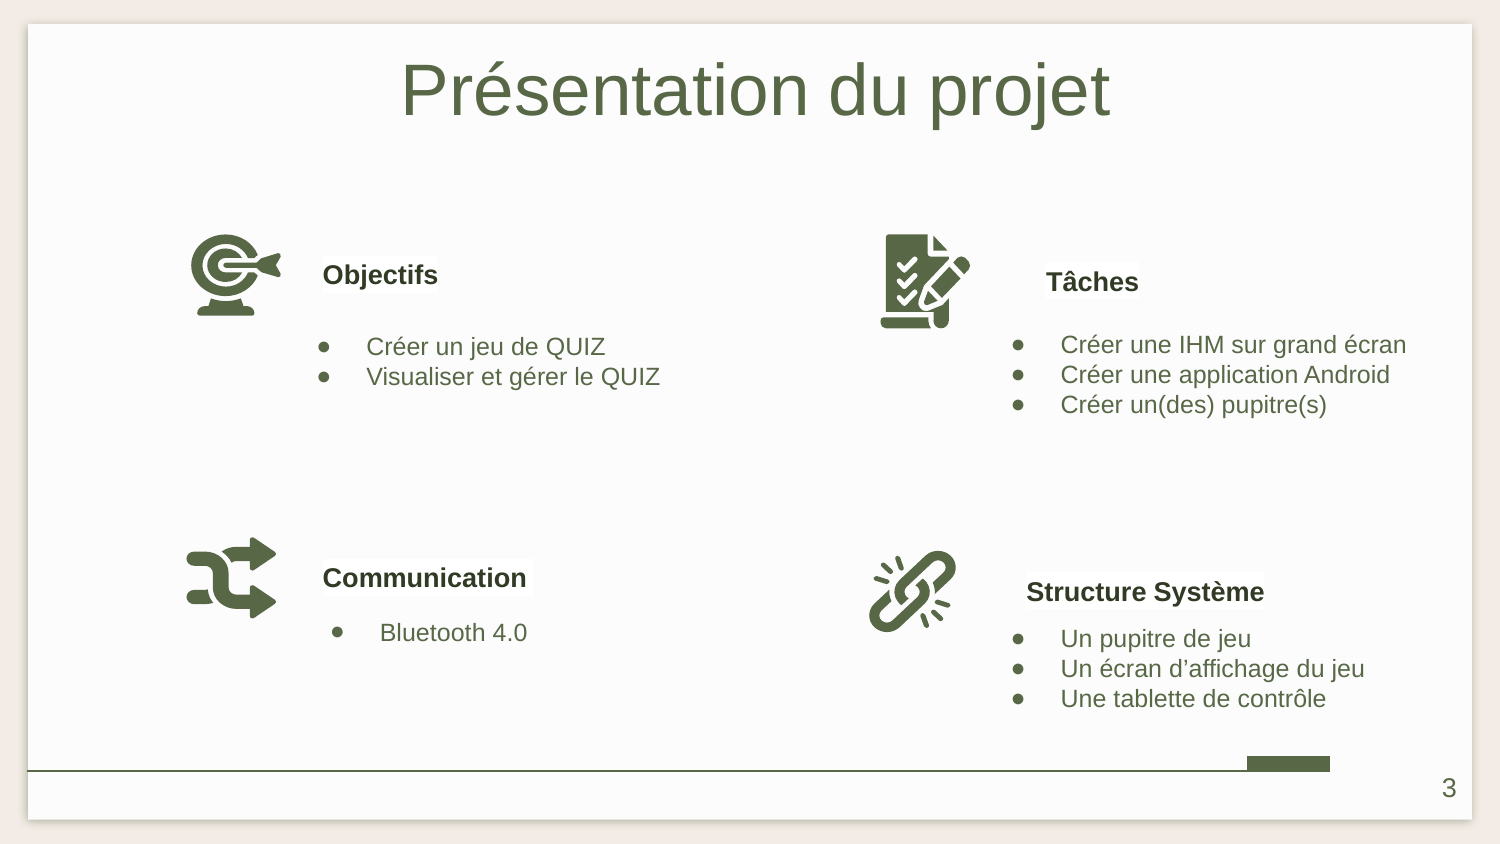

# Présentation du projet

Objectifs
Tâches
Créer une IHM sur grand écran
Créer une application Android
Créer un(des) pupitre(s)
Créer un jeu de QUIZ
Visualiser et gérer le QUIZ

Communication

Structure Système
Bluetooth 4.0
Un pupitre de jeu
Un écran d’affichage du jeu
Une tablette de contrôle
3